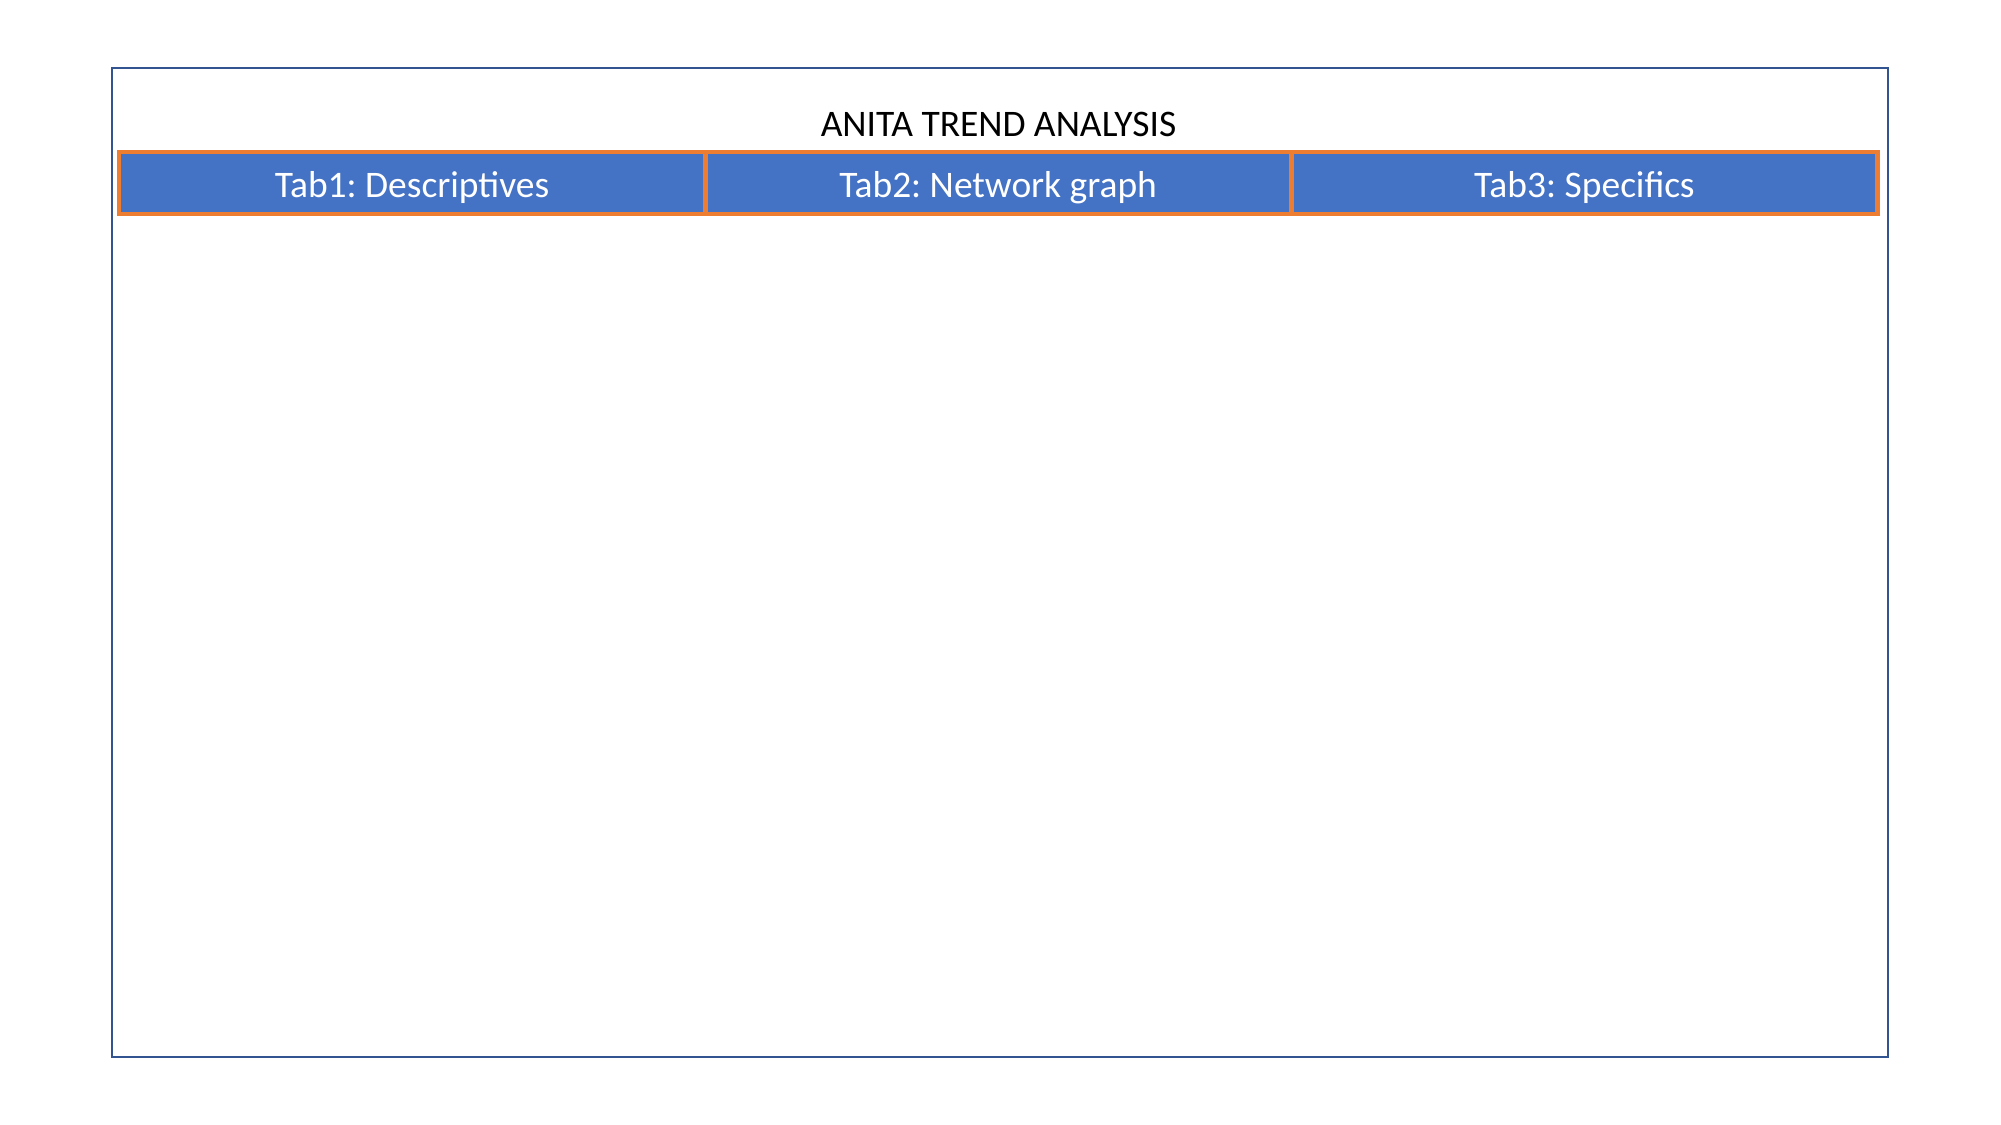

ANITA TREND ANALYSIS
Tab1: Descriptives
Tab2: Network graph
Tab3: Specifics